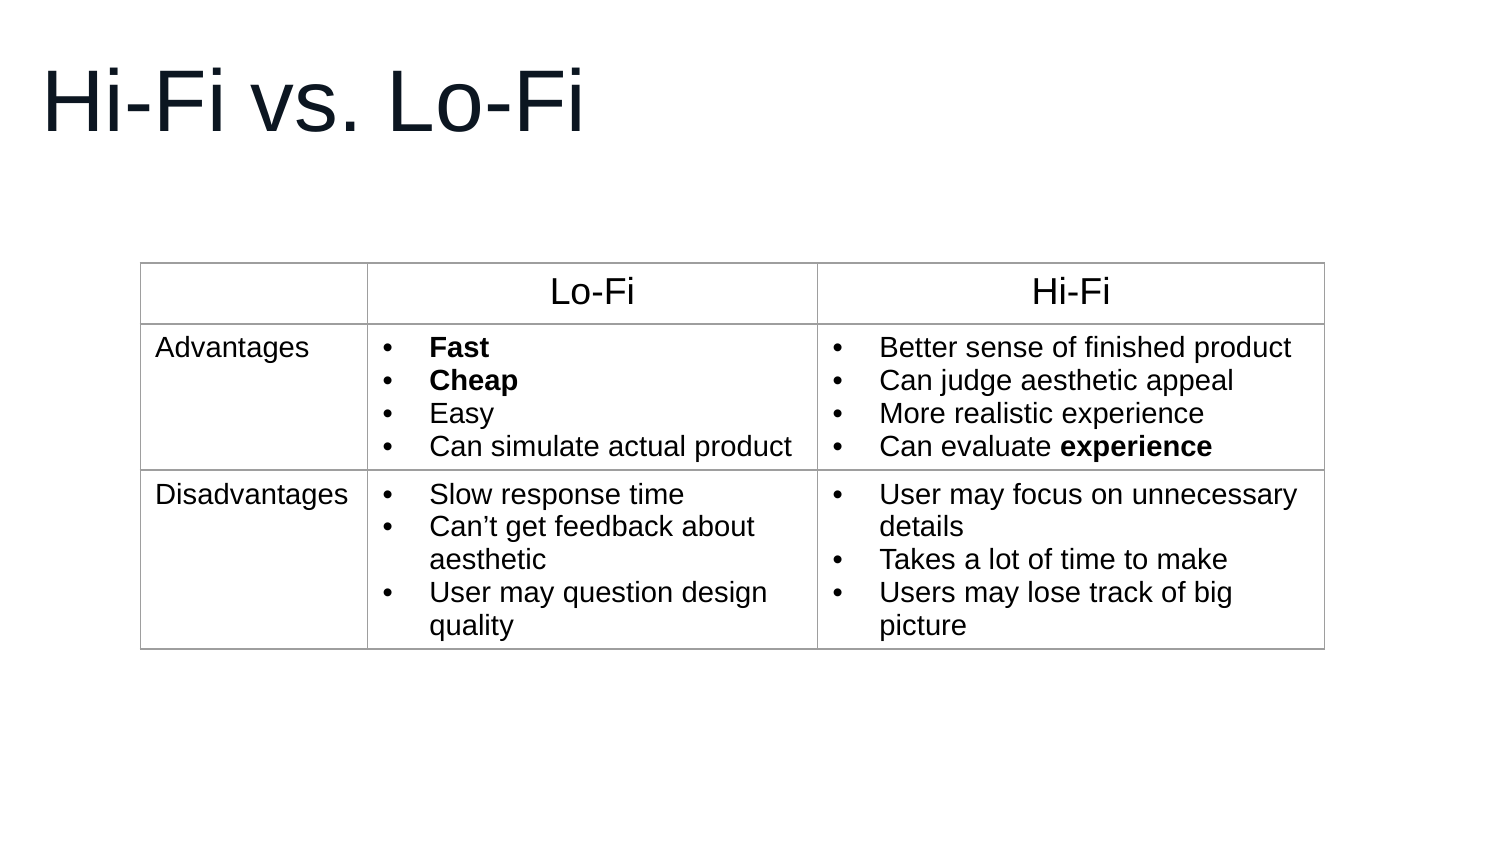

# Hi-Fi vs. Lo-Fi
|  | Lo-Fi | Hi-Fi |
| --- | --- | --- |
| Advantages | Fast Cheap Easy Can simulate actual product | Better sense of finished product Can judge aesthetic appeal More realistic experience Can evaluate experience |
| Disadvantages | Slow response time Can’t get feedback about aesthetic User may question design quality | User may focus on unnecessary details Takes a lot of time to make Users may lose track of big picture |